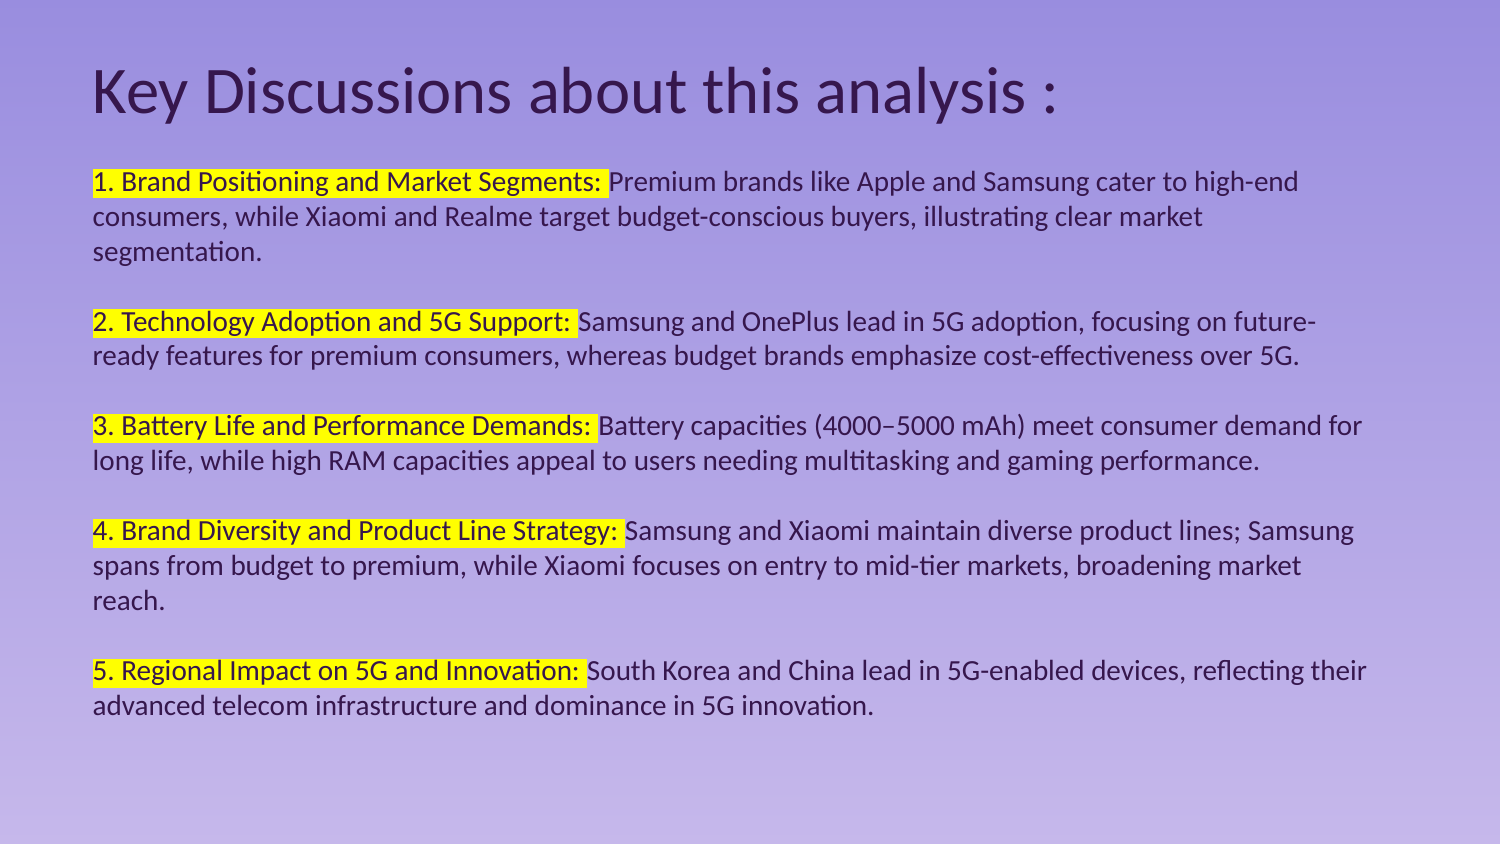

Key Discussions about this analysis :

1. Brand Positioning and Market Segments: Premium brands like Apple and Samsung cater to high-end consumers, while Xiaomi and Realme target budget-conscious buyers, illustrating clear market segmentation.

2. Technology Adoption and 5G Support: Samsung and OnePlus lead in 5G adoption, focusing on future-ready features for premium consumers, whereas budget brands emphasize cost-effectiveness over 5G.

3. Battery Life and Performance Demands: Battery capacities (4000–5000 mAh) meet consumer demand for long life, while high RAM capacities appeal to users needing multitasking and gaming performance.

4. Brand Diversity and Product Line Strategy: Samsung and Xiaomi maintain diverse product lines; Samsung spans from budget to premium, while Xiaomi focuses on entry to mid-tier markets, broadening market reach.

5. Regional Impact on 5G and Innovation: South Korea and China lead in 5G-enabled devices, reflecting their advanced telecom infrastructure and dominance in 5G innovation.